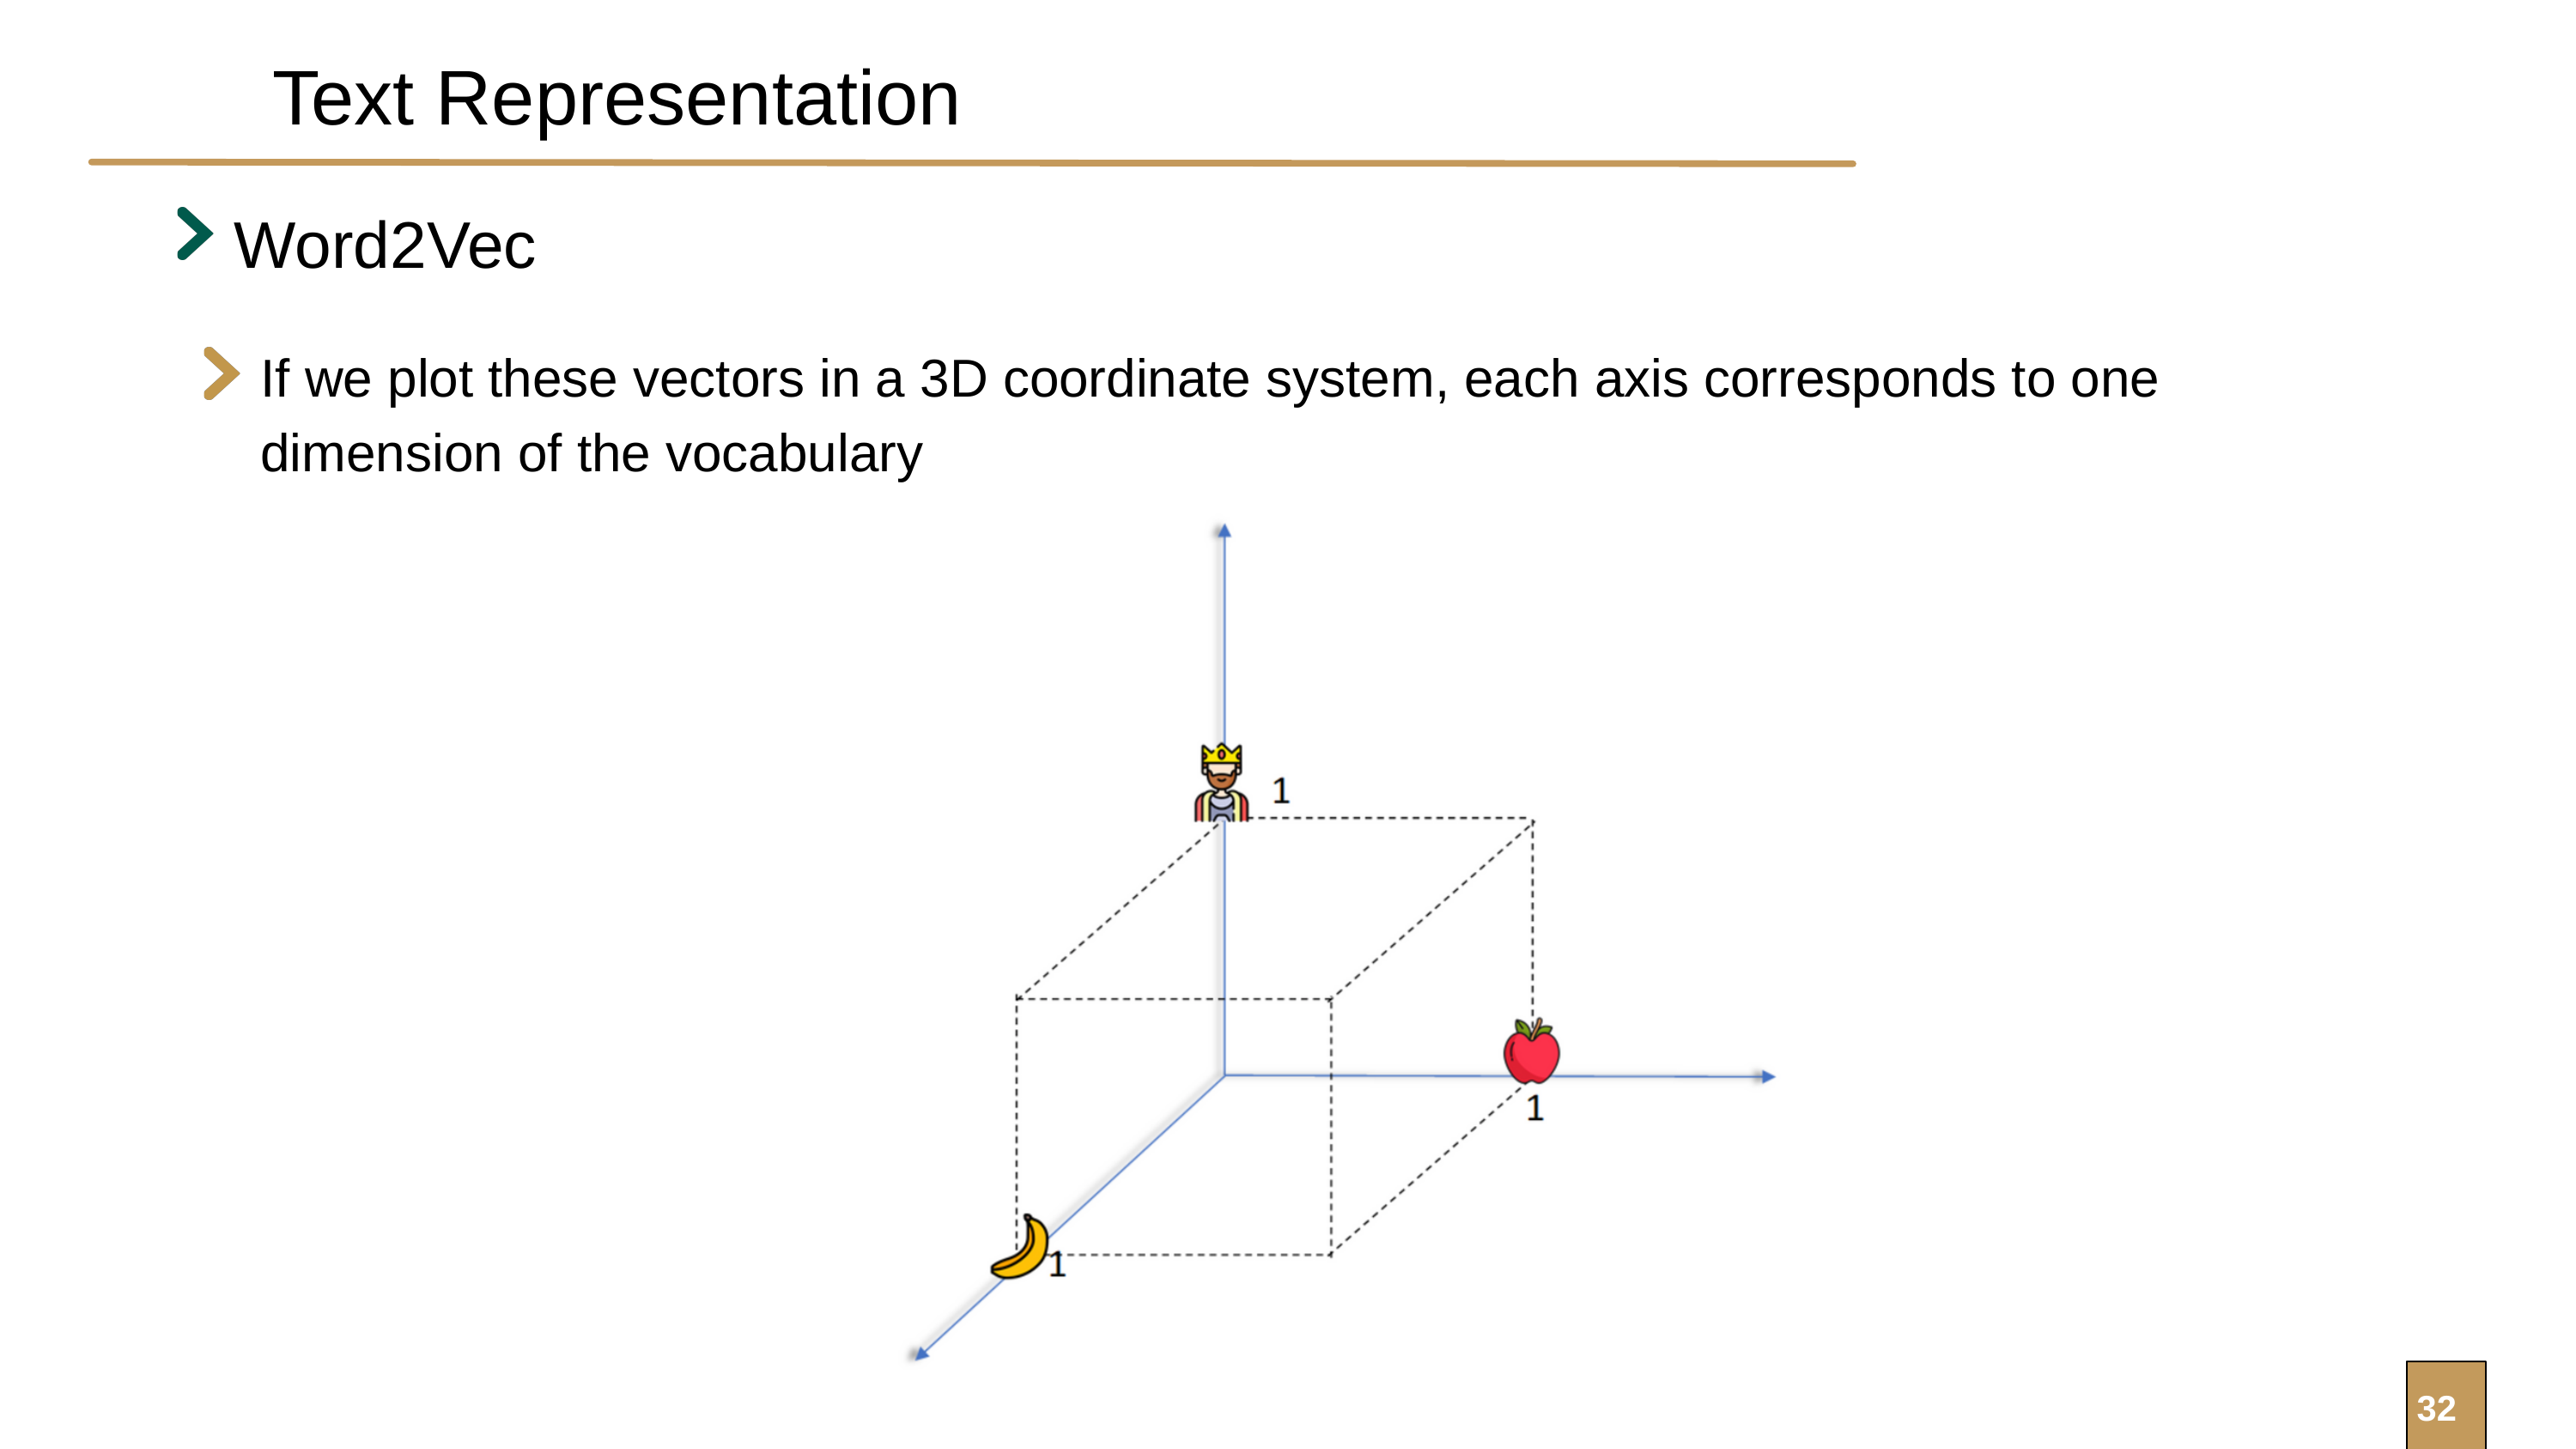

Text Representation

Word2Vec

If we plot these vectors in a 3D coordinate system, each axis corresponds to one dimension of the vocabulary

32